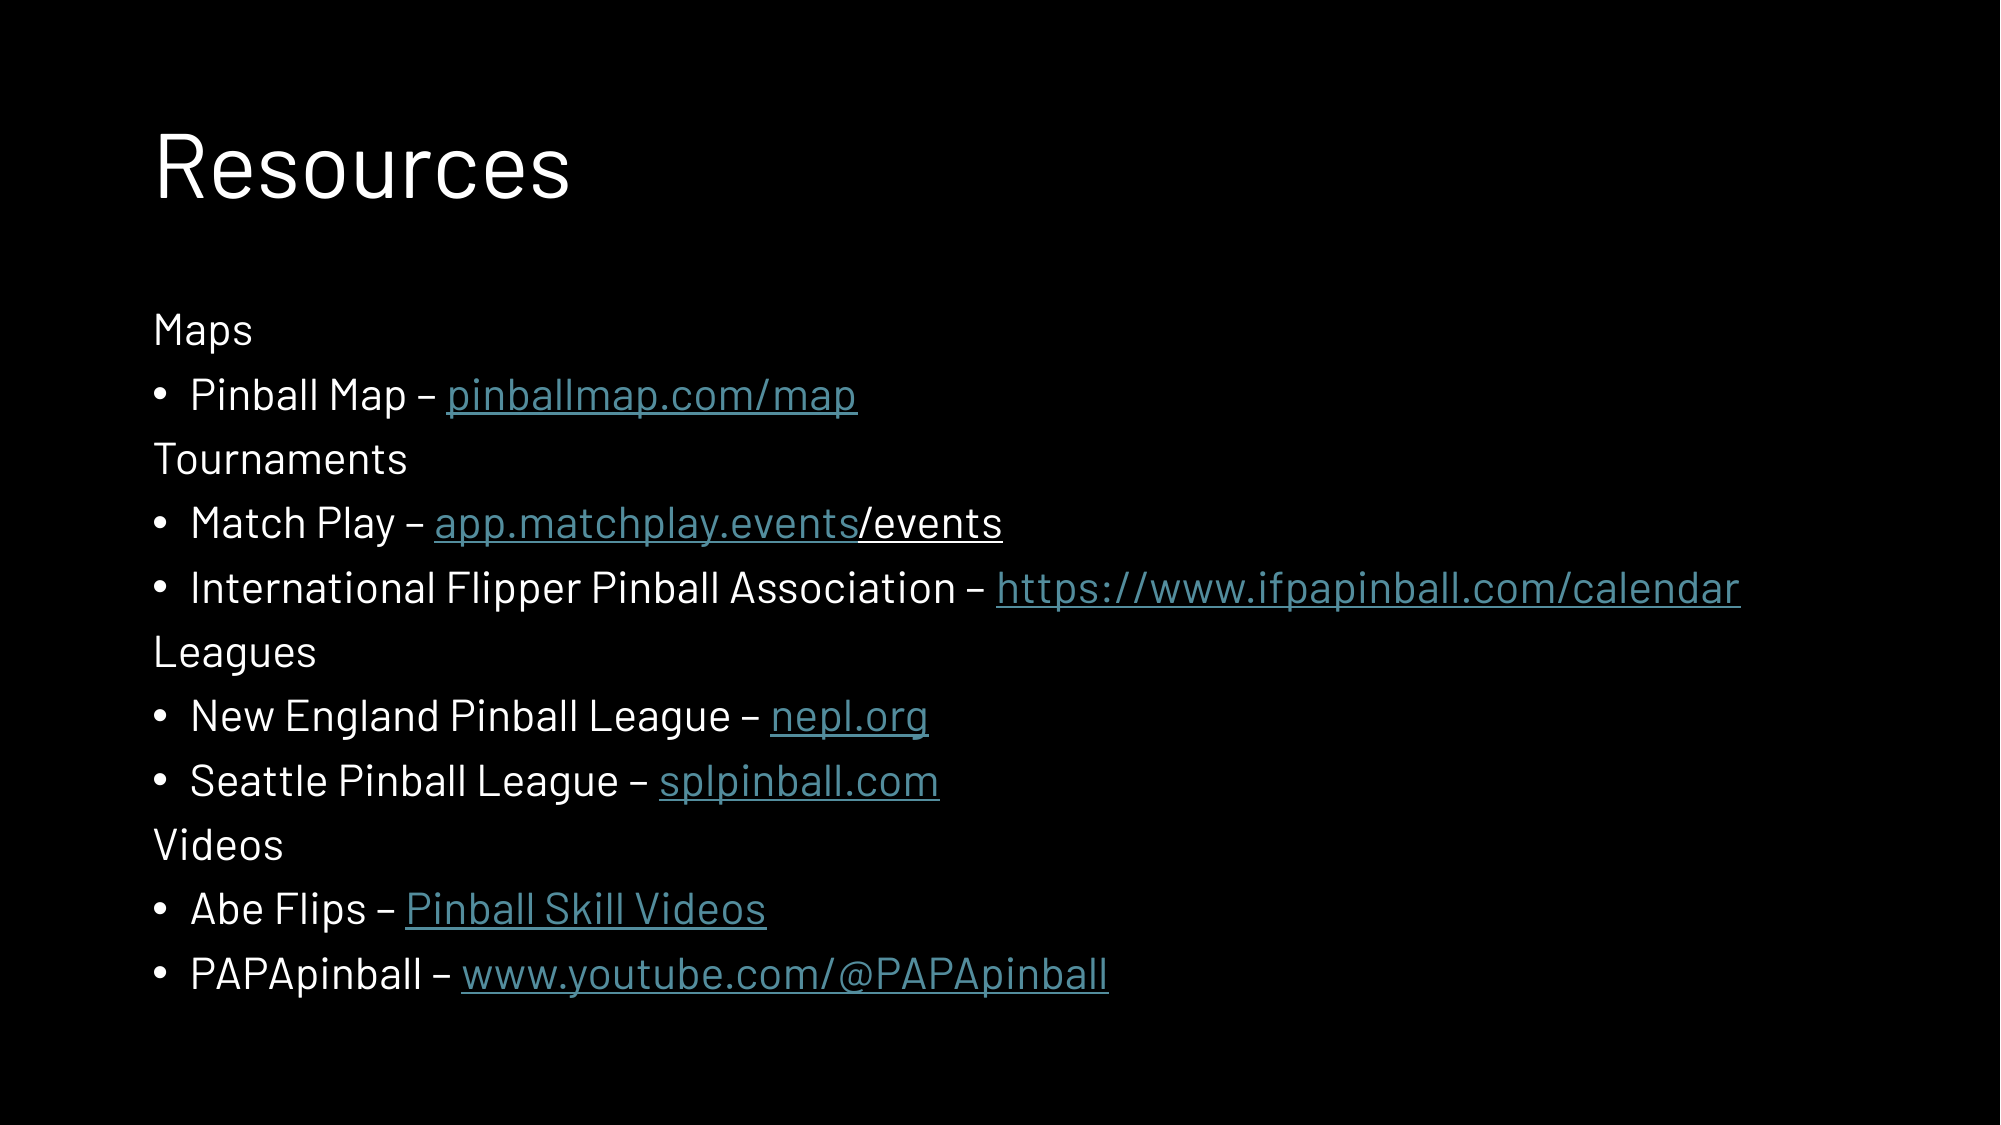

# Resources
Maps
Pinball Map – pinballmap.com/map
Tournaments
Match Play – app.matchplay.events/events
International Flipper Pinball Association – https://www.ifpapinball.com/calendar
Leagues
New England Pinball League – nepl.org
Seattle Pinball League – splpinball.com
Videos
Abe Flips – Pinball Skill Videos
PAPApinball – www.youtube.com/@PAPApinball